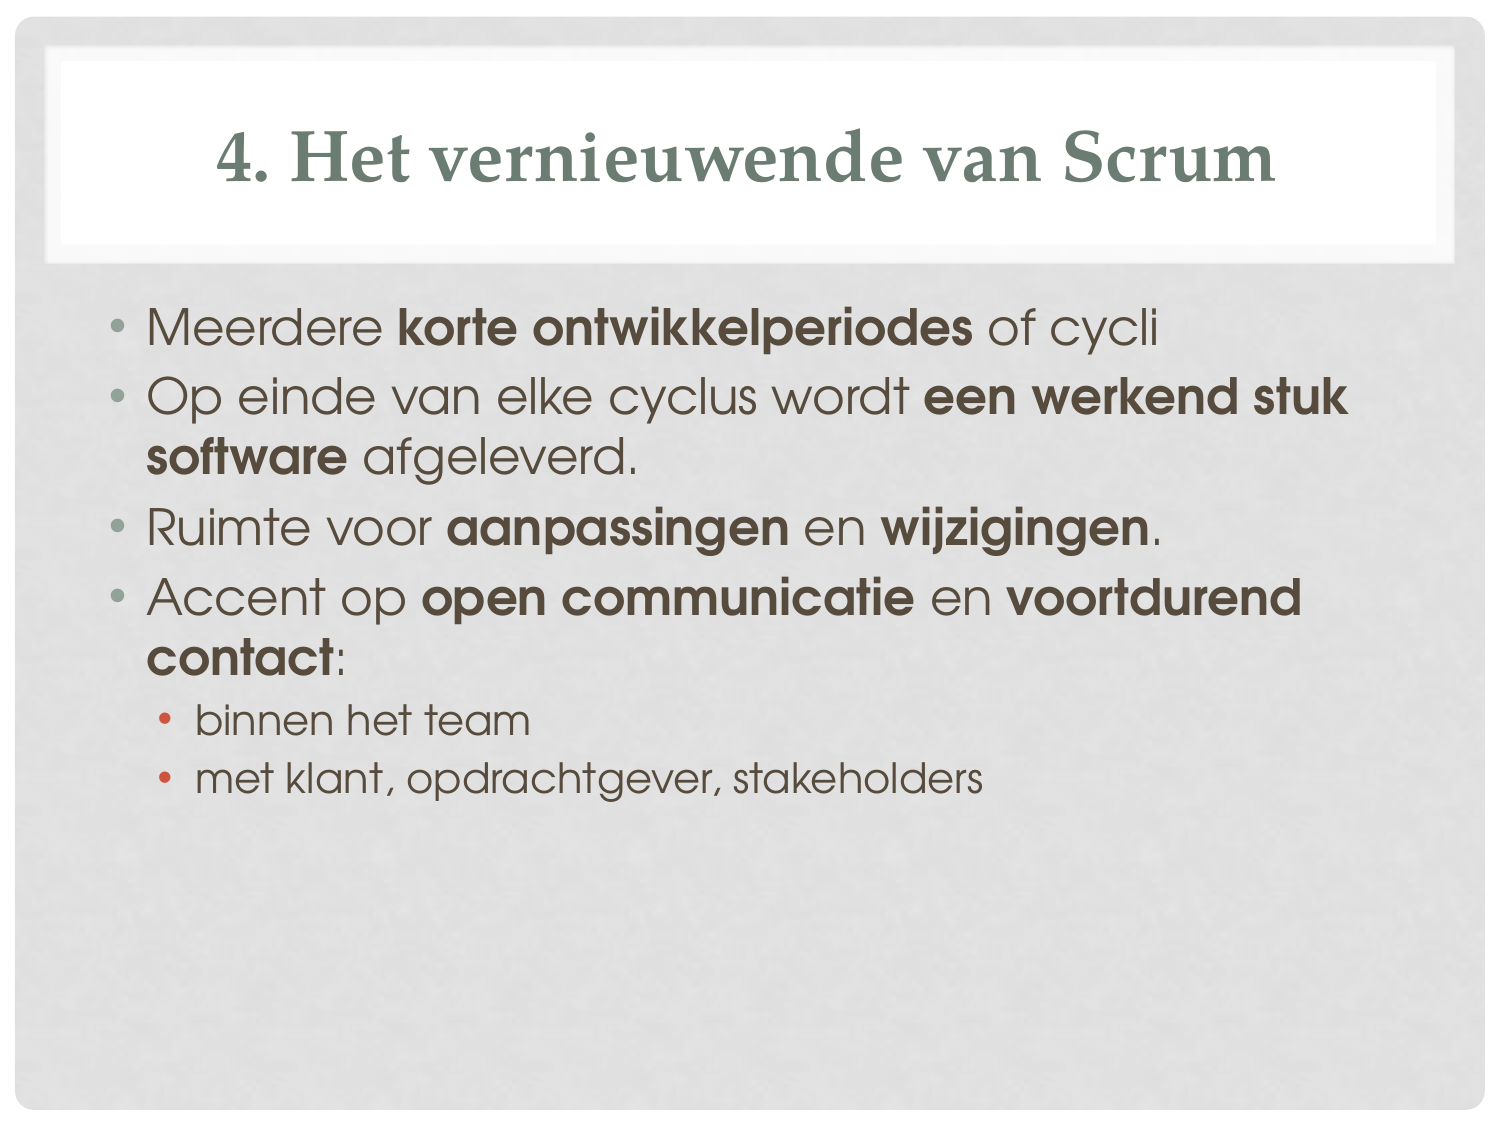

# 4. Het vernieuwende van Scrum
Meerdere korte ontwikkelperiodes of cycli
Op einde van elke cyclus wordt een werkend stuk software afgeleverd.
Ruimte voor aanpassingen en wijzigingen.
Accent op open communicatie en voortdurend contact:
binnen het team
met klant, opdrachtgever, stakeholders